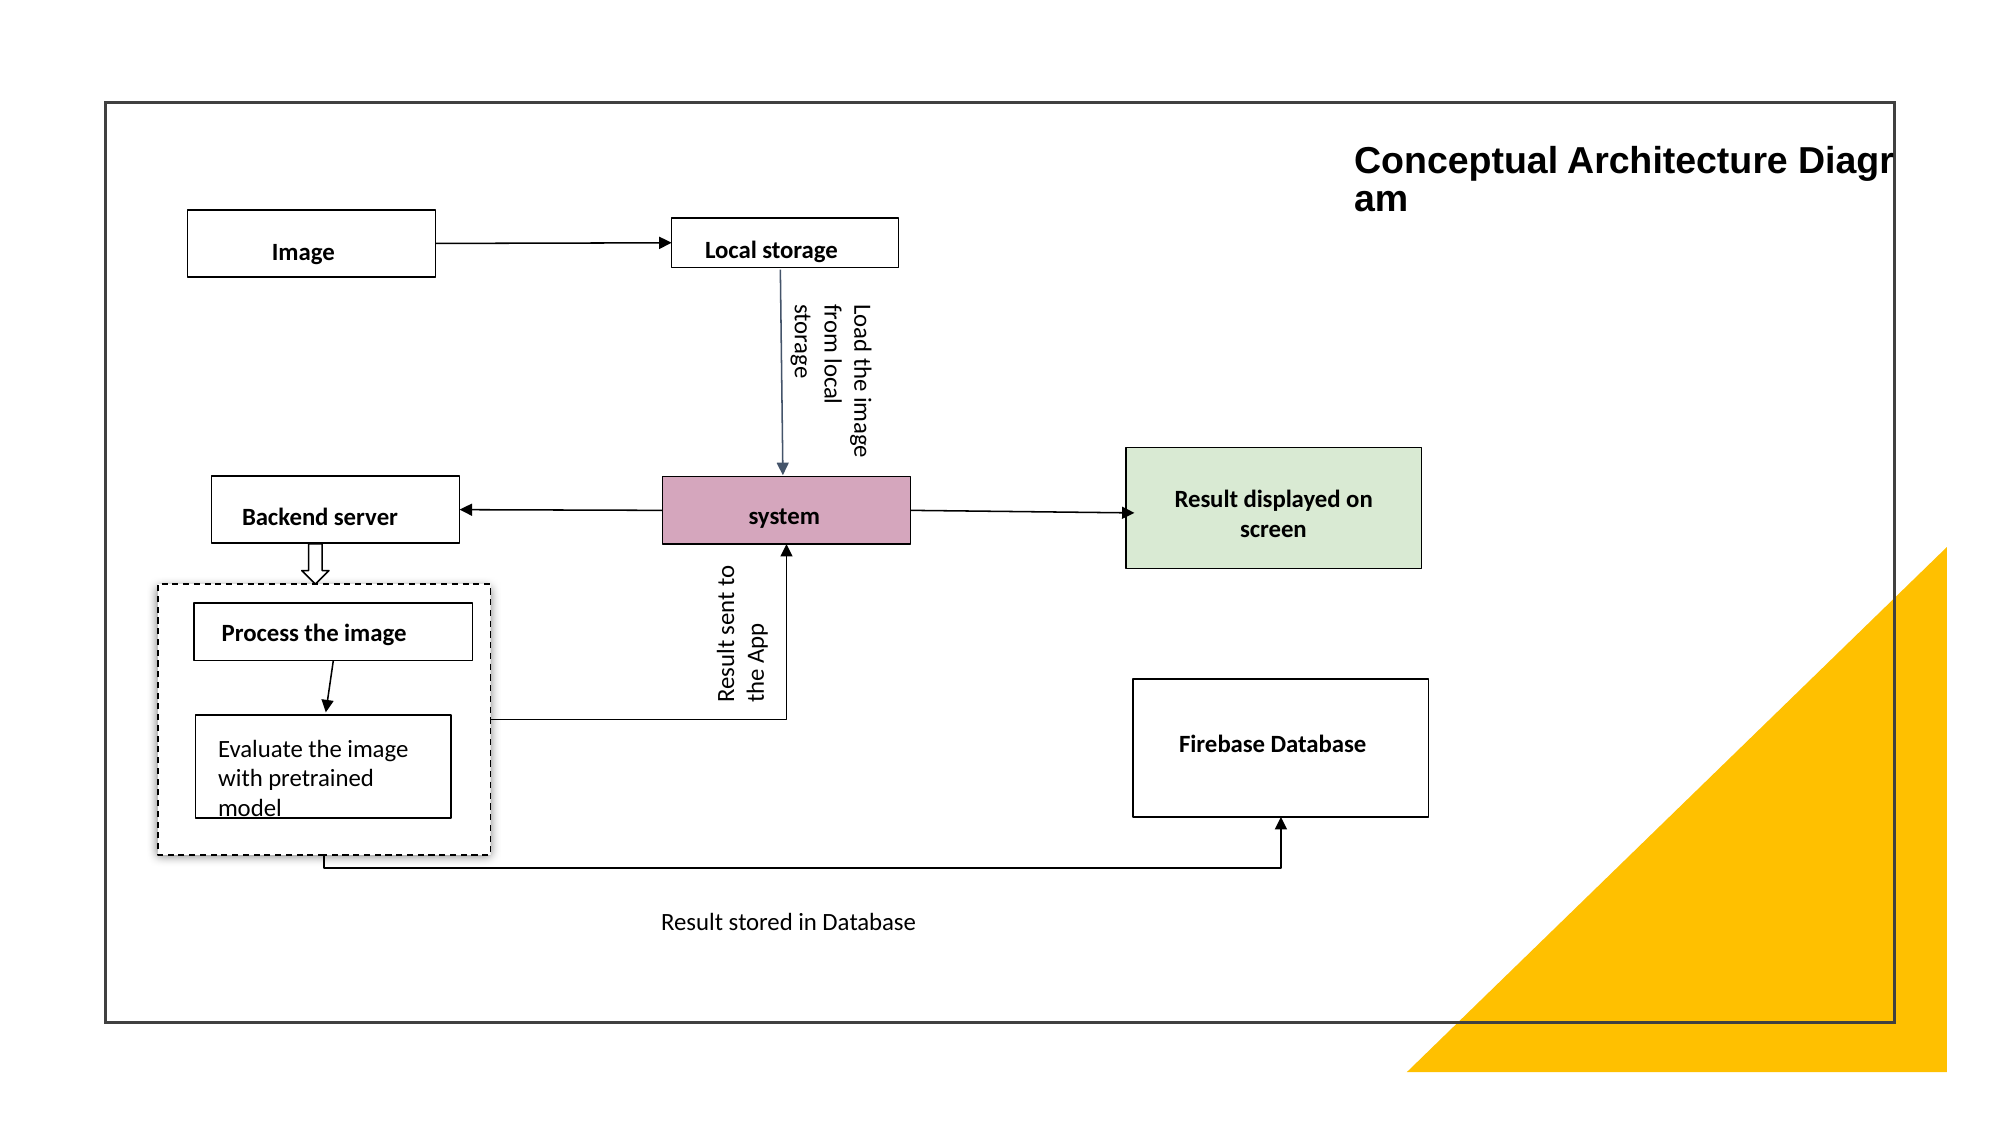

Conceptual Architecture Diagram

Local storage
Image
Load the image from local storage

Result displayed on screen

system
Backend server

Result sent to the App

Process the image

Evaluate the image with pretrained model
Firebase Database

Result stored in Database
17